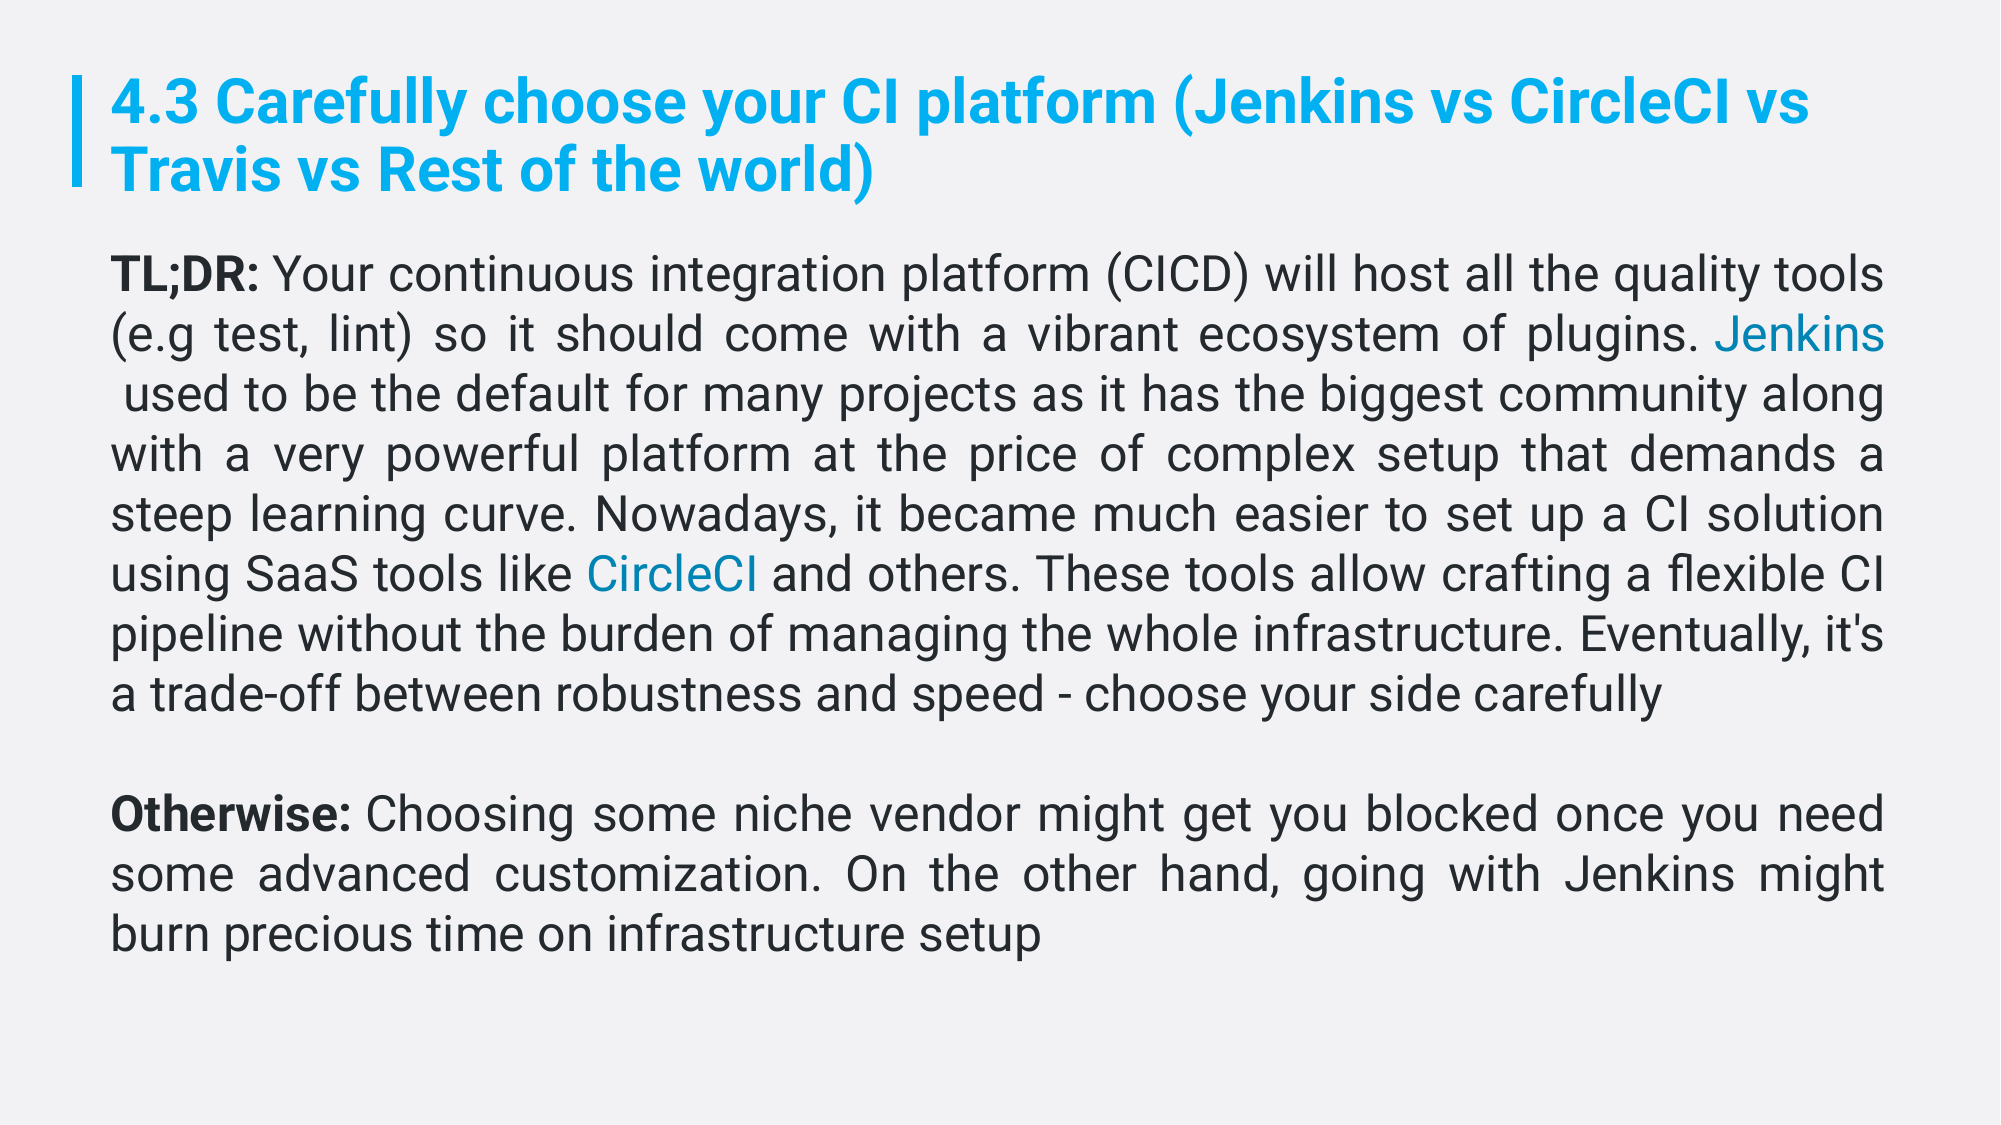

# 4.3 Carefully choose your CI platform (Jenkins vs CircleCI vs Travis vs Rest of the world)
TL;DR: Your continuous integration platform (CICD) will host all the quality tools (e.g test, lint) so it should come with a vibrant ecosystem of plugins. Jenkins used to be the default for many projects as it has the biggest community along with a very powerful platform at the price of complex setup that demands a steep learning curve. Nowadays, it became much easier to set up a CI solution using SaaS tools like CircleCI and others. These tools allow crafting a flexible CI pipeline without the burden of managing the whole infrastructure. Eventually, it's a trade-off between robustness and speed - choose your side carefully

Otherwise: Choosing some niche vendor might get you blocked once you need some advanced customization. On the other hand, going with Jenkins might burn precious time on infrastructure setup